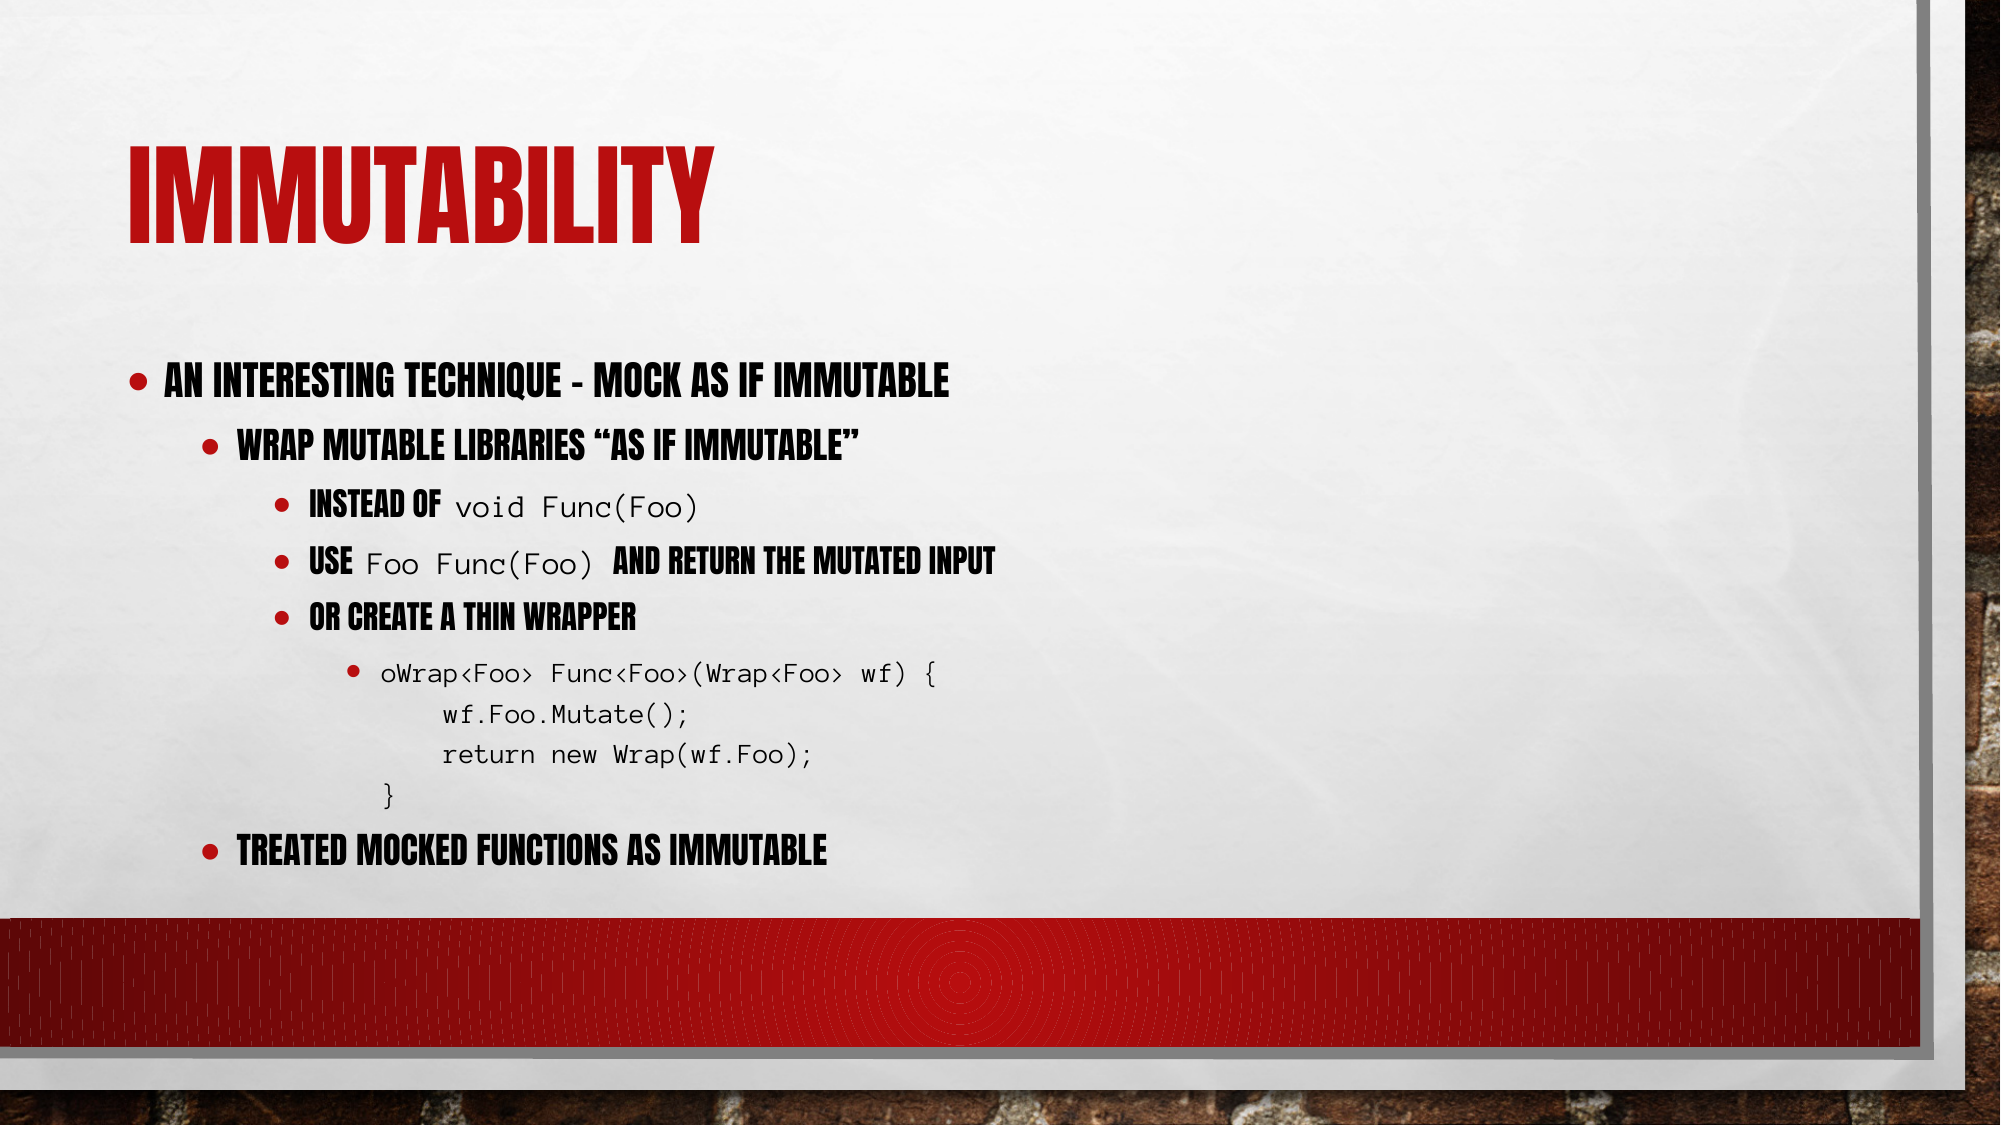

# IMMUTABILITY
An interesting technique - Mock as if immutable
Wrap mutable libraries “As if immutable”
Instead of  void Func(Foo)
Use  Foo Func(Foo) and return the mutated input
Or create a thin wrapper
oWrap<Foo> Func<Foo>(Wrap<Foo> wf) {
    wf.Foo.Mutate();
    return new Wrap(wf.Foo);
}
Treated mocked functions as immutable